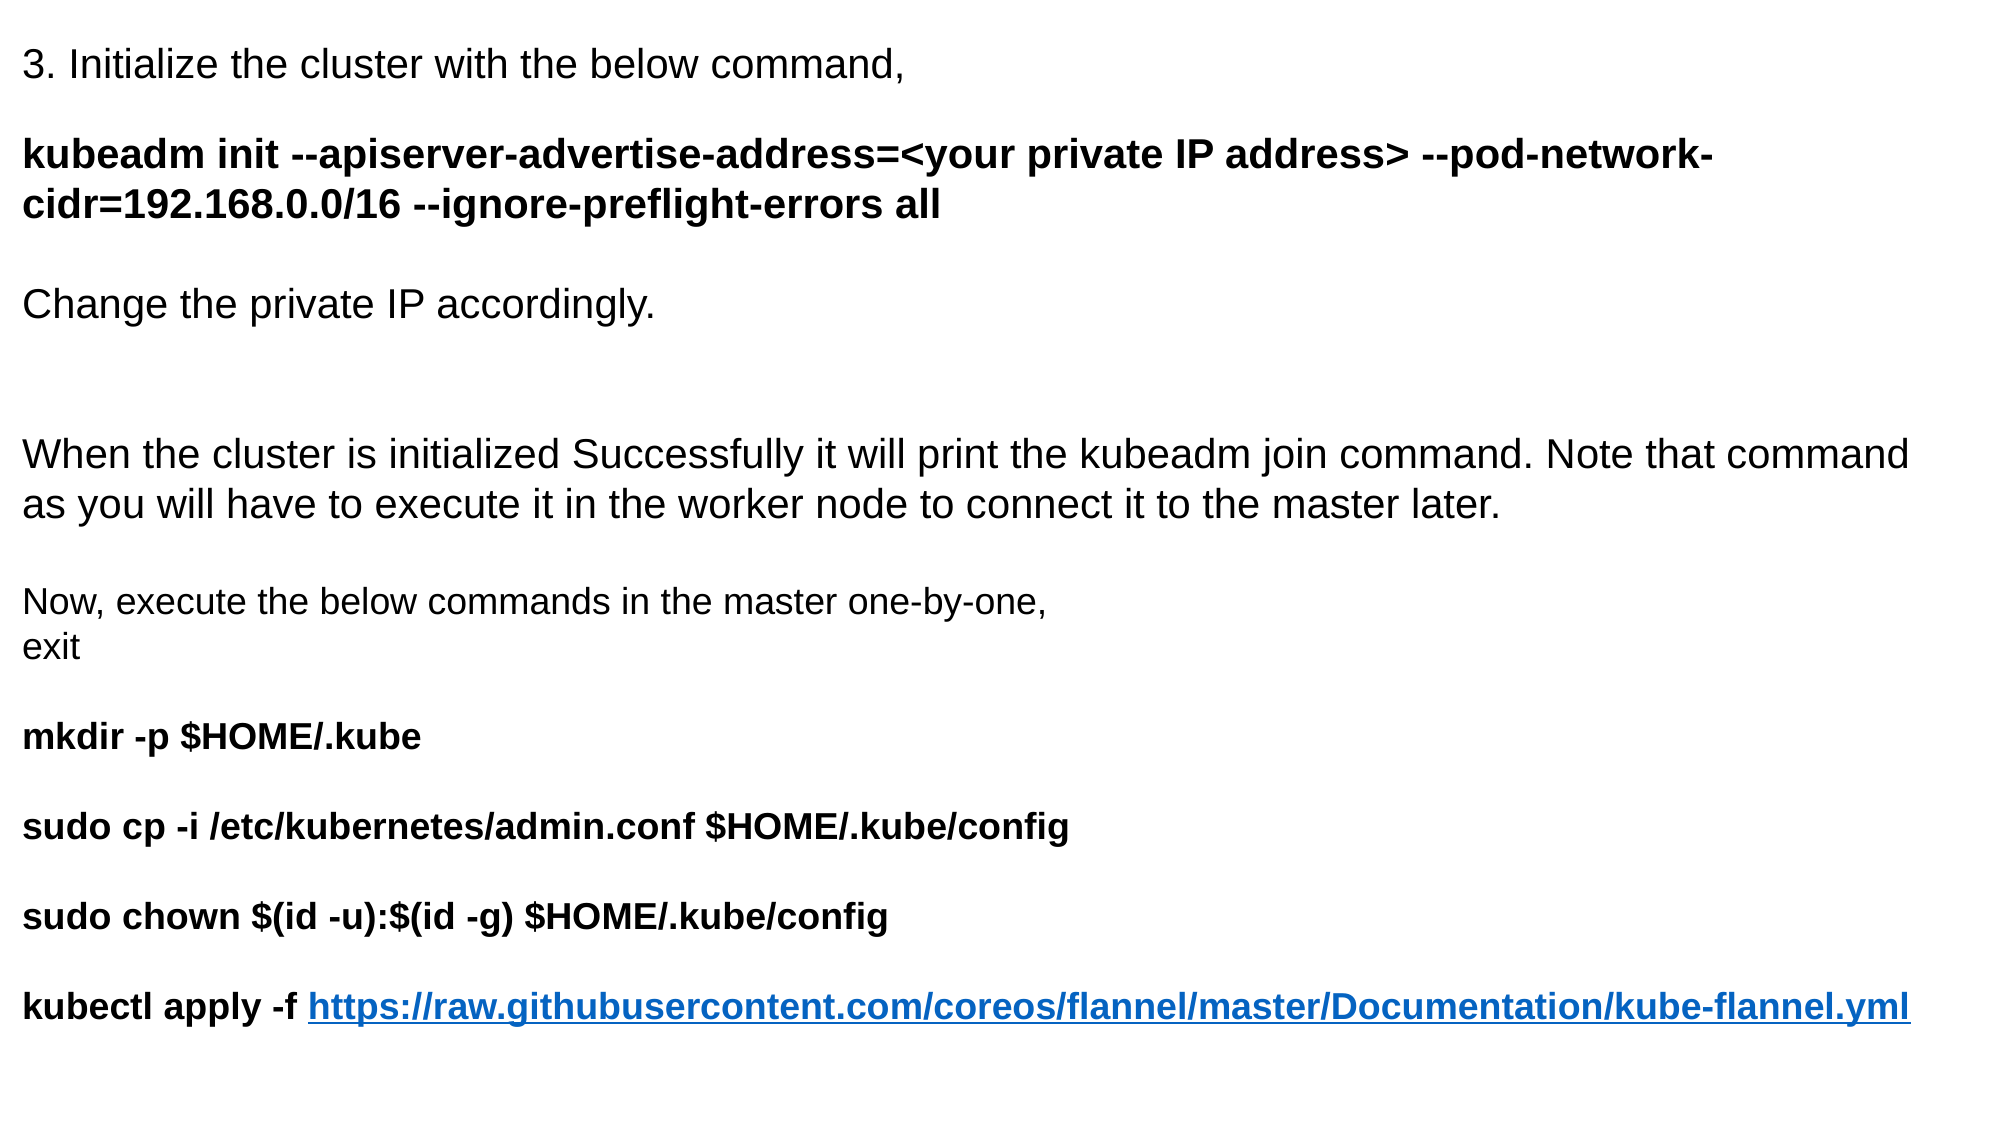

3. Initialize the cluster with the below command,

kubeadm init --apiserver-advertise-address=<your private IP address> --pod-network-cidr=192.168.0.0/16 --ignore-preflight-errors all

Change the private IP accordingly.

When the cluster is initialized Successfully it will print the kubeadm join command. Note that command as you will have to execute it in the worker node to connect it to the master later.

Now, execute the below commands in the master one-by-one,
exit

mkdir -p $HOME/.kube

sudo cp -i /etc/kubernetes/admin.conf $HOME/.kube/config

sudo chown $(id -u):$(id -g) $HOME/.kube/config

kubectl apply -f https://raw.githubusercontent.com/coreos/flannel/master/Documentation/kube-flannel.yml